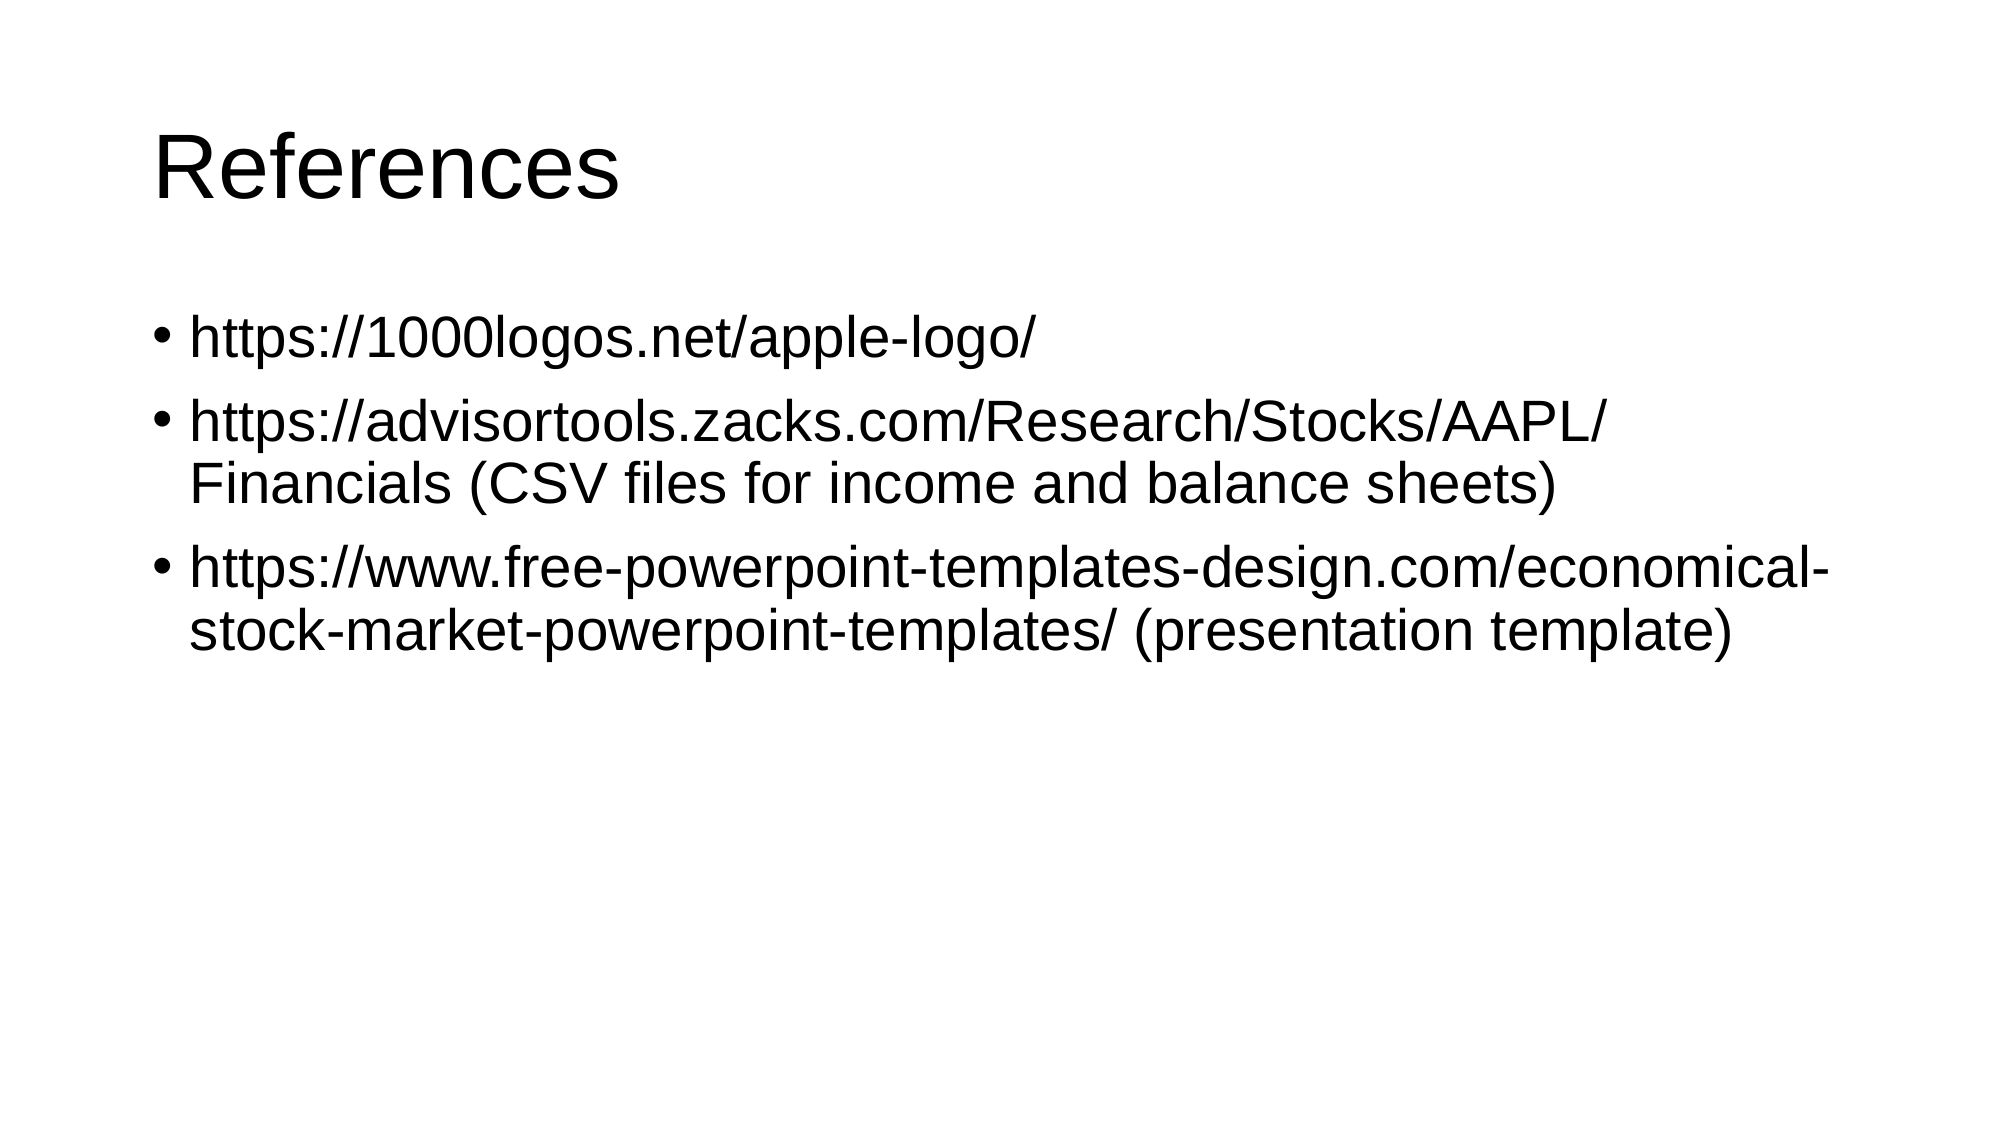

# References
https://1000logos.net/apple-logo/
https://advisortools.zacks.com/Research/Stocks/AAPL/Financials (CSV files for income and balance sheets)
https://www.free-powerpoint-templates-design.com/economical-stock-market-powerpoint-templates/ (presentation template)